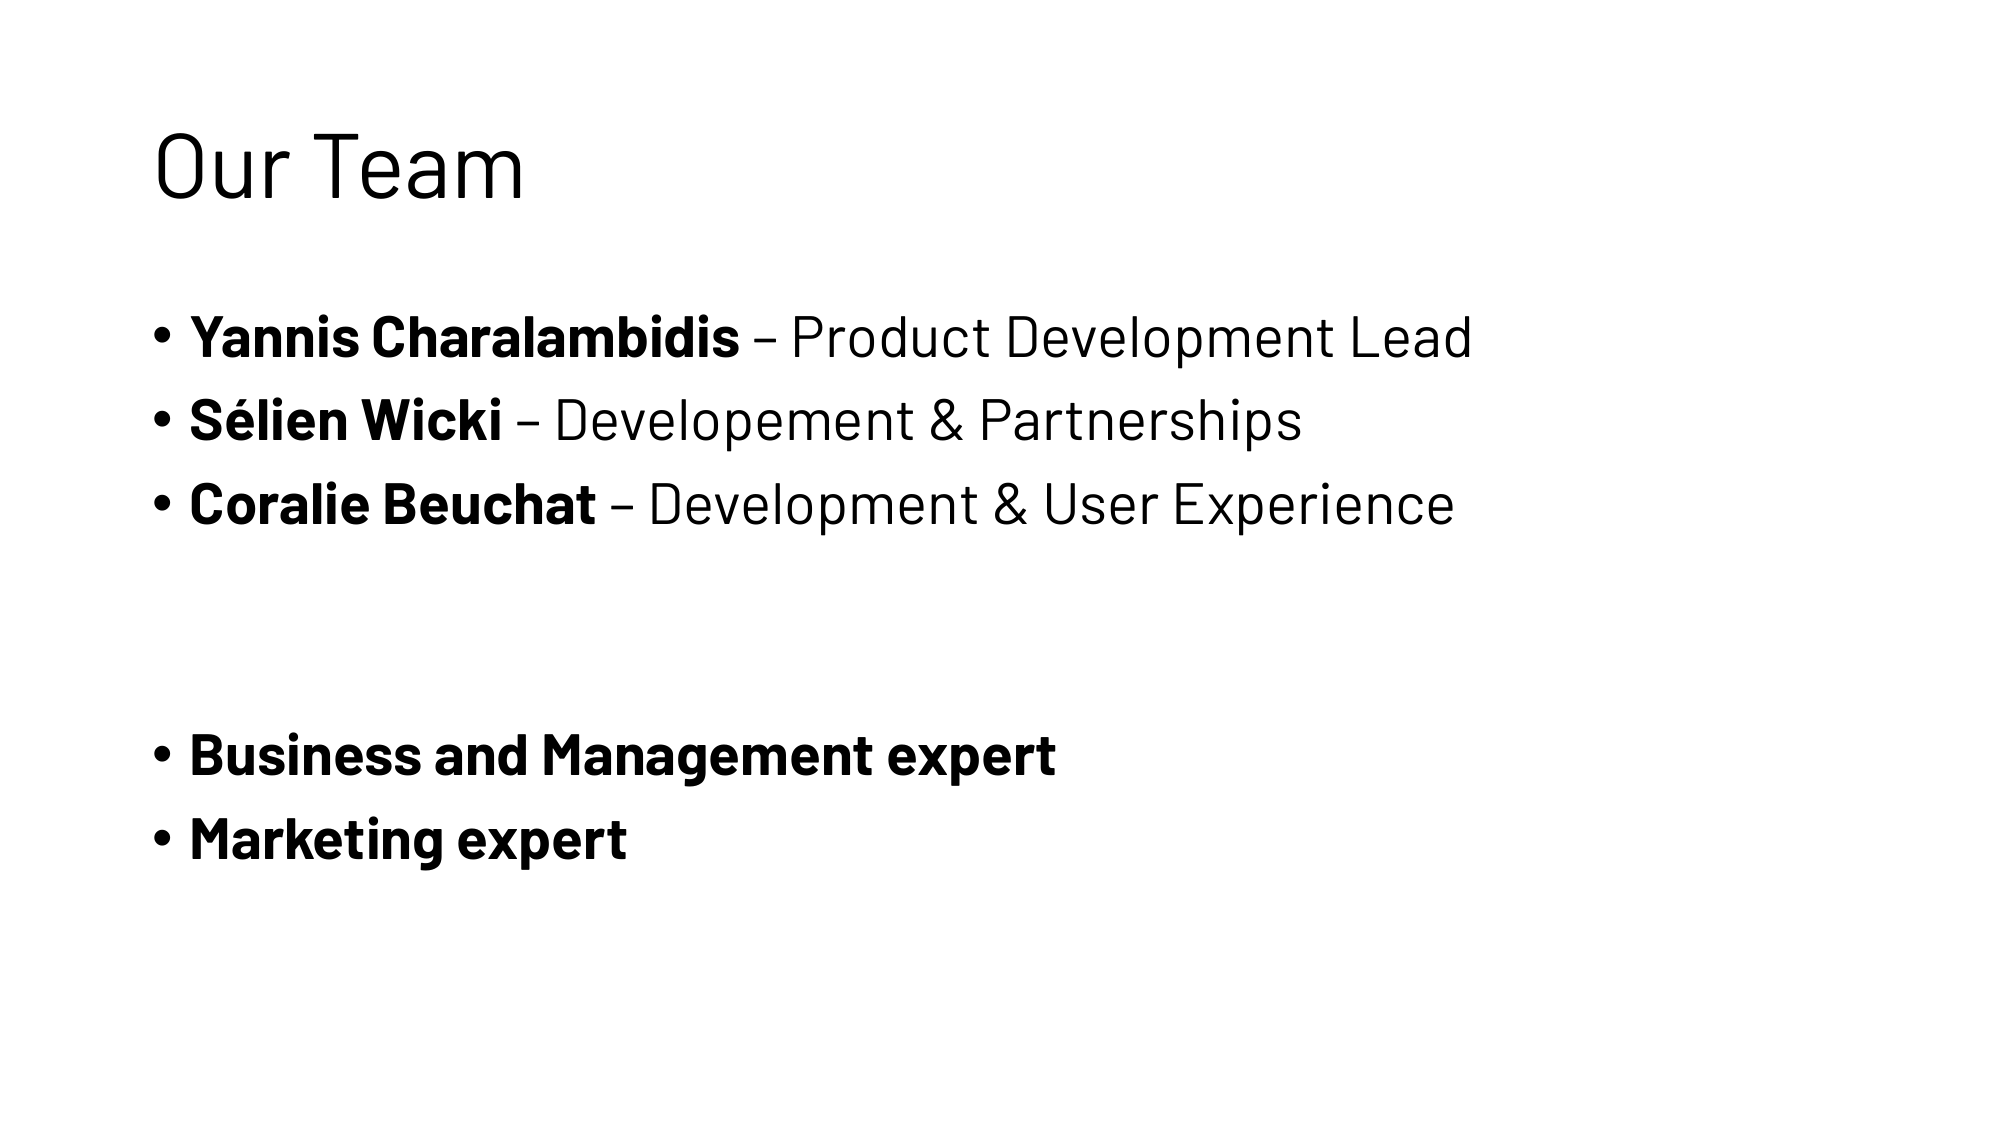

# Our Team
Yannis Charalambidis – Product Development Lead
Sélien Wicki – Developement & Partnerships
Coralie Beuchat – Development & User Experience

Business and Management expert
Marketing expert